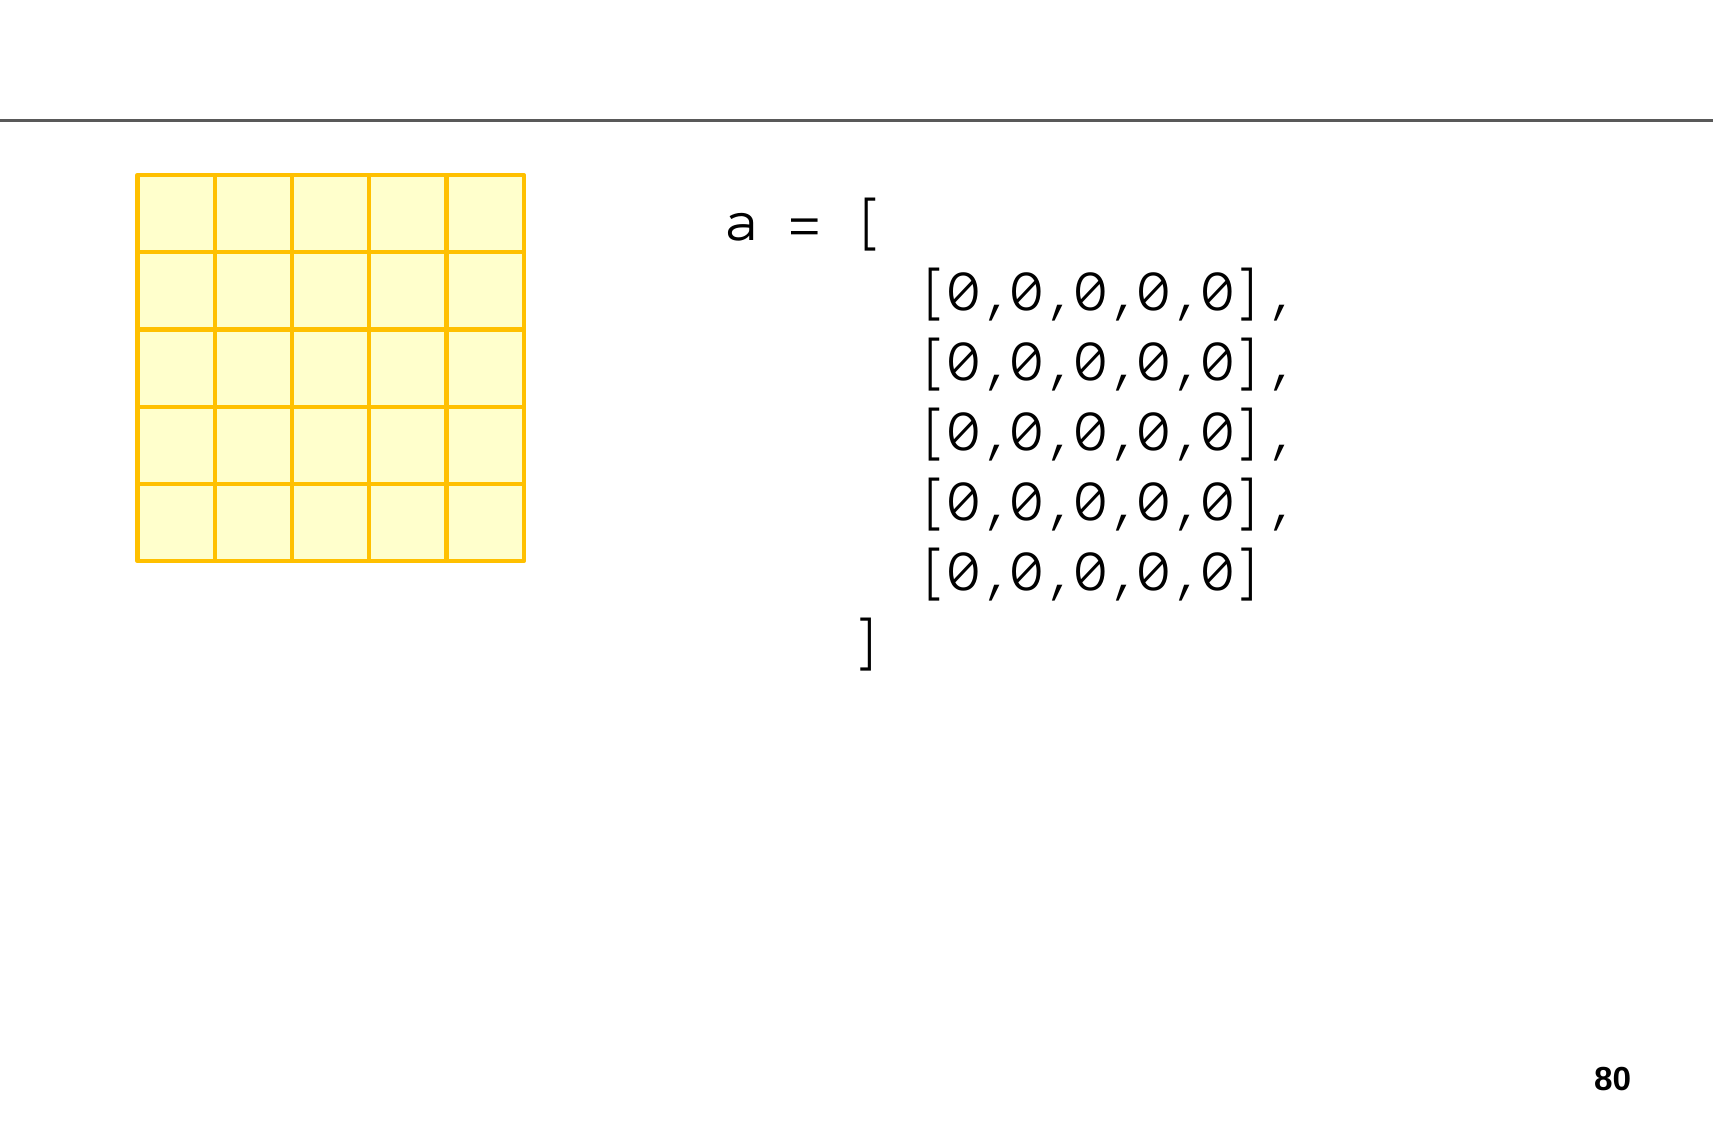

a = [
      [0,0,0,0,0],
      [0,0,0,0,0],
      [0,0,0,0,0],
      [0,0,0,0,0],
      [0,0,0,0,0]
    ]